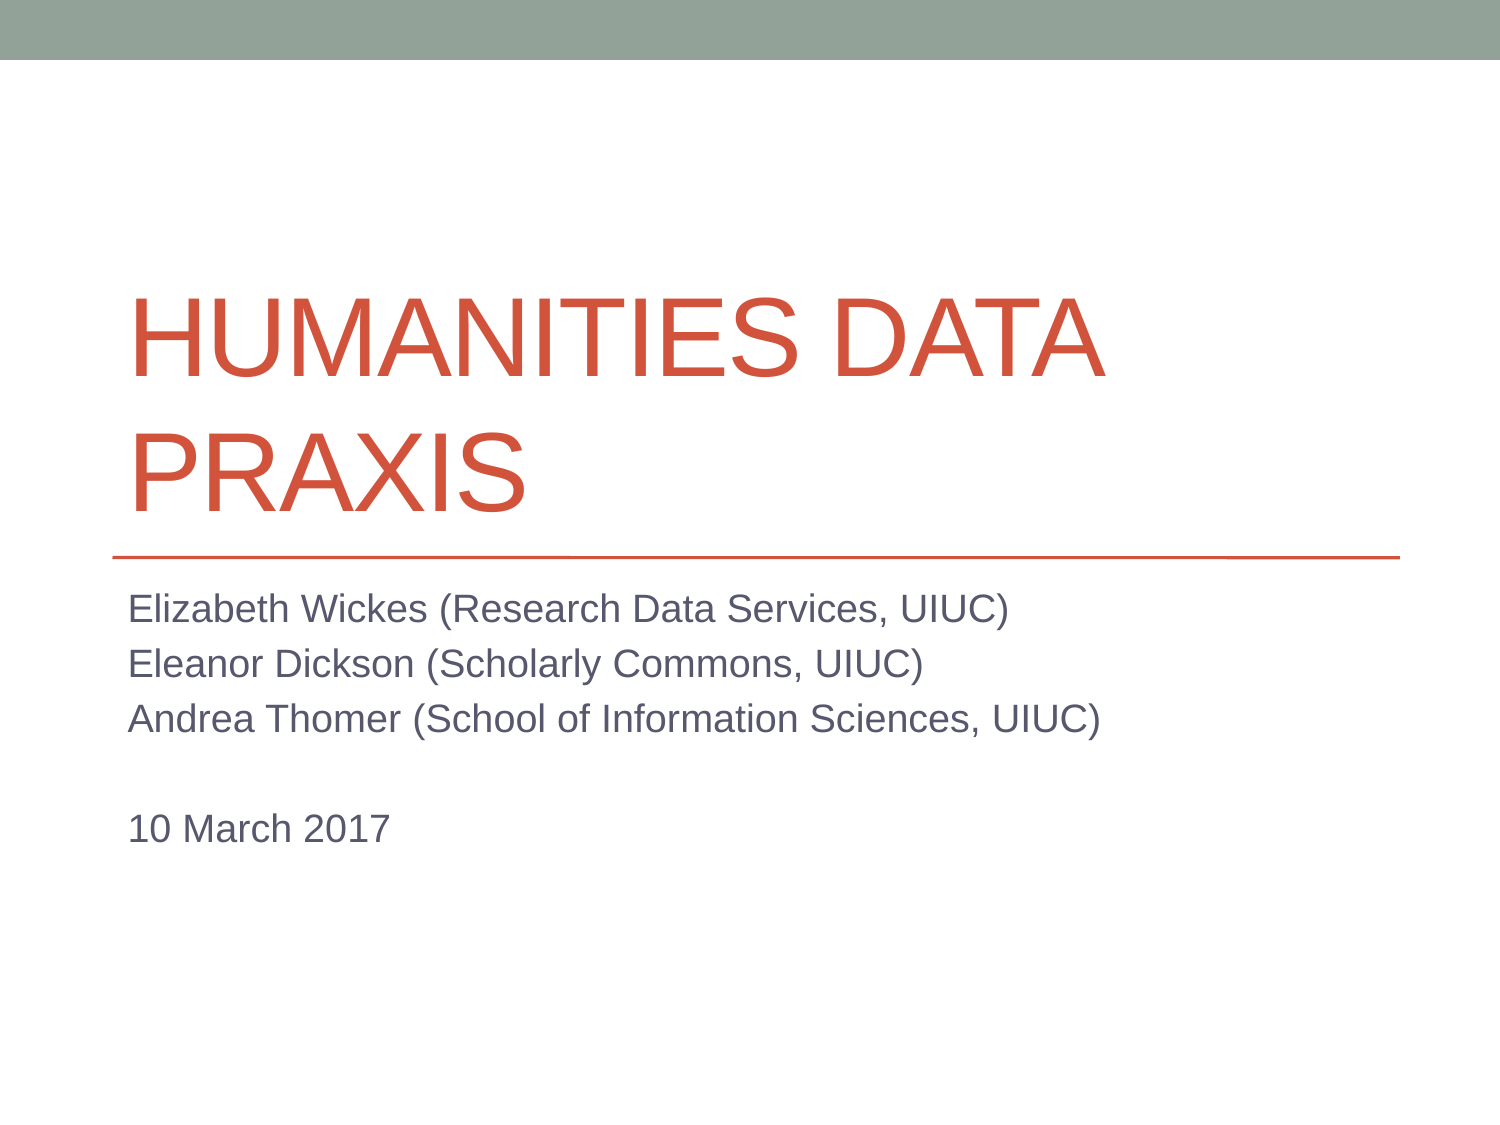

# Humanities Data Praxis
Elizabeth Wickes (Research Data Services, UIUC)
Eleanor Dickson (Scholarly Commons, UIUC)
Andrea Thomer (School of Information Sciences, UIUC)

10 March 2017